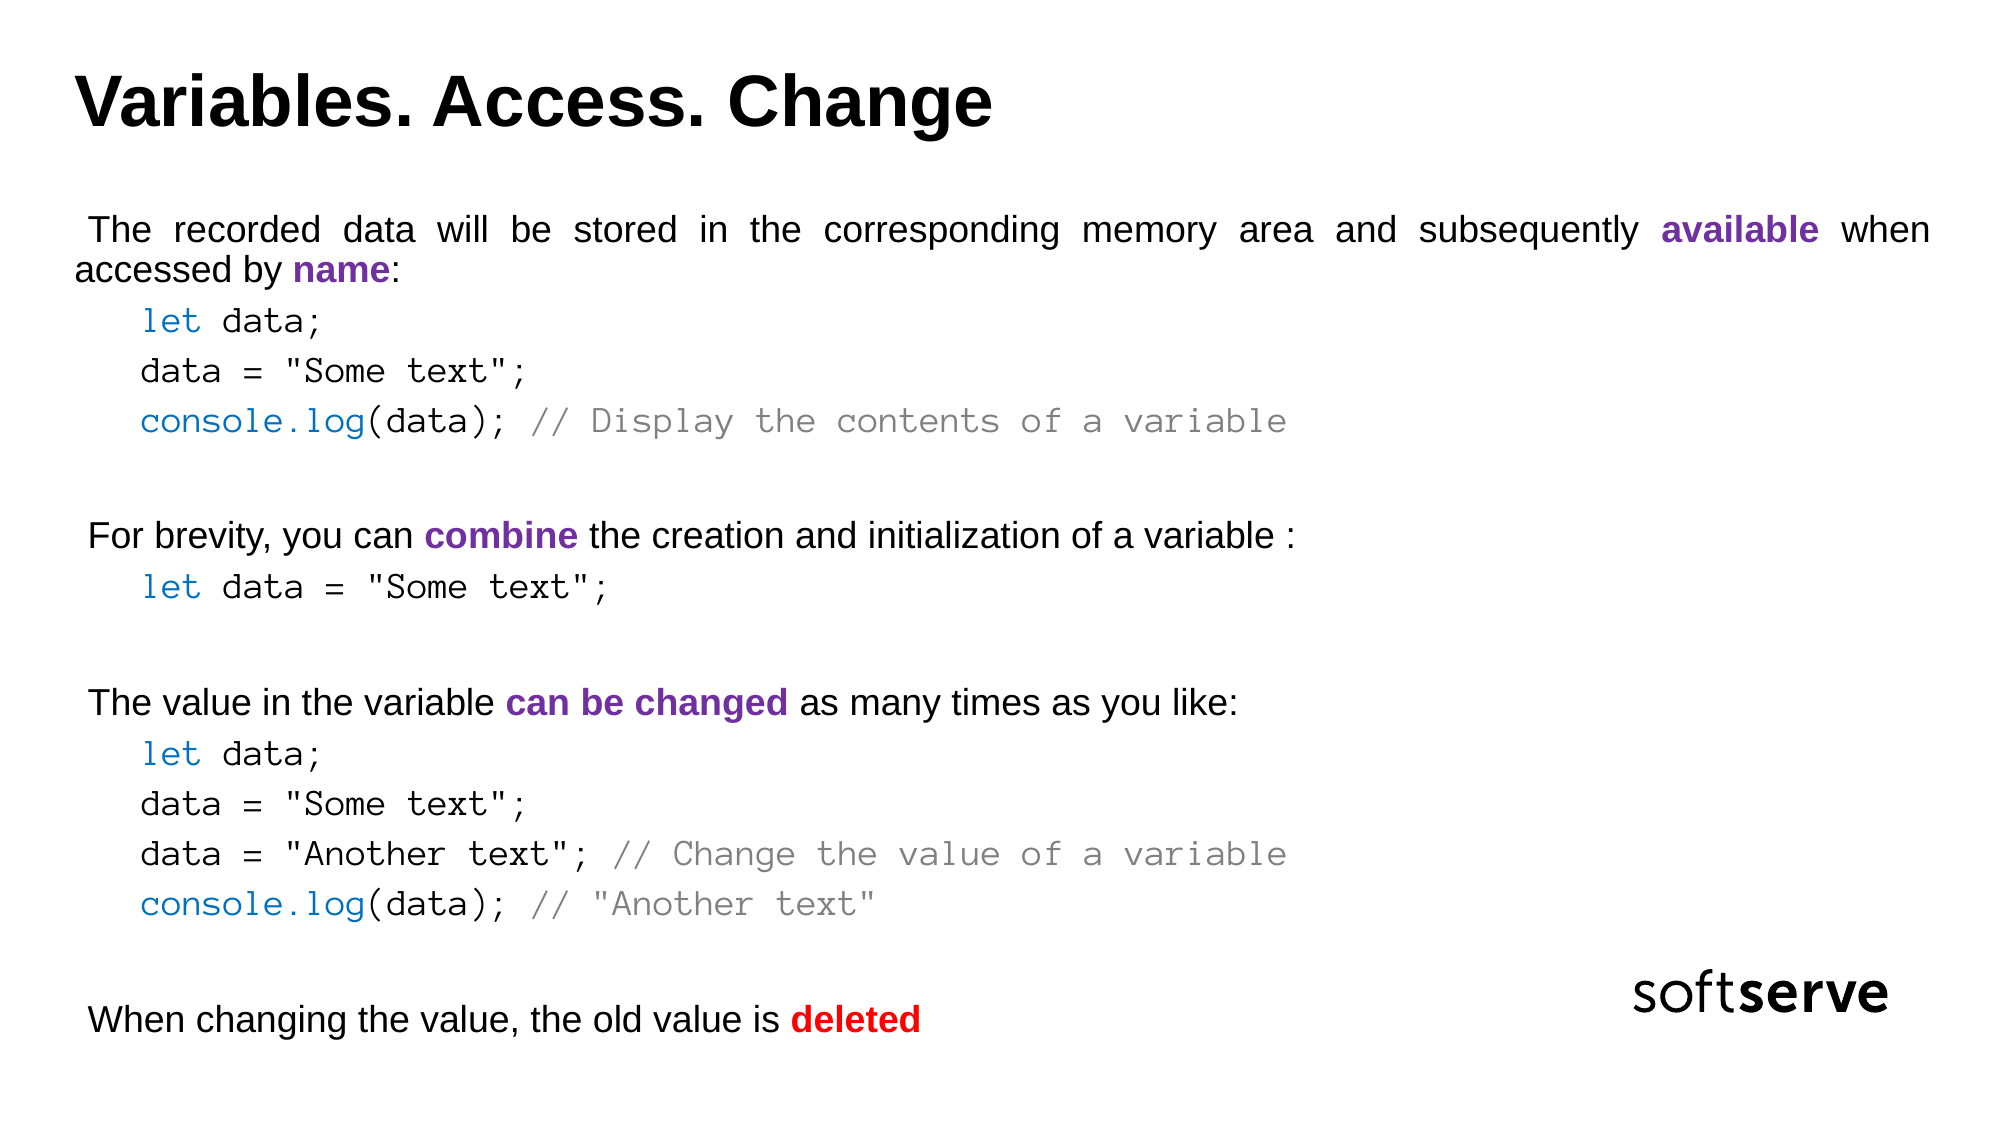

# Variables. Access. Change
The recorded data will be stored in the corresponding memory area and subsequently available when accessed by name:
let data;
data = "Some text";
console.log(data); // Display the contents of a variable

For brevity, you can combine the creation and initialization of a variable :
let data = "Some text";

The value in the variable can be changed as many times as you like:
let data;
data = "Some text";
data = "Another text"; // Change the value of a variable
console.log(data); // "Another text"

When changing the value, the old value is deleted